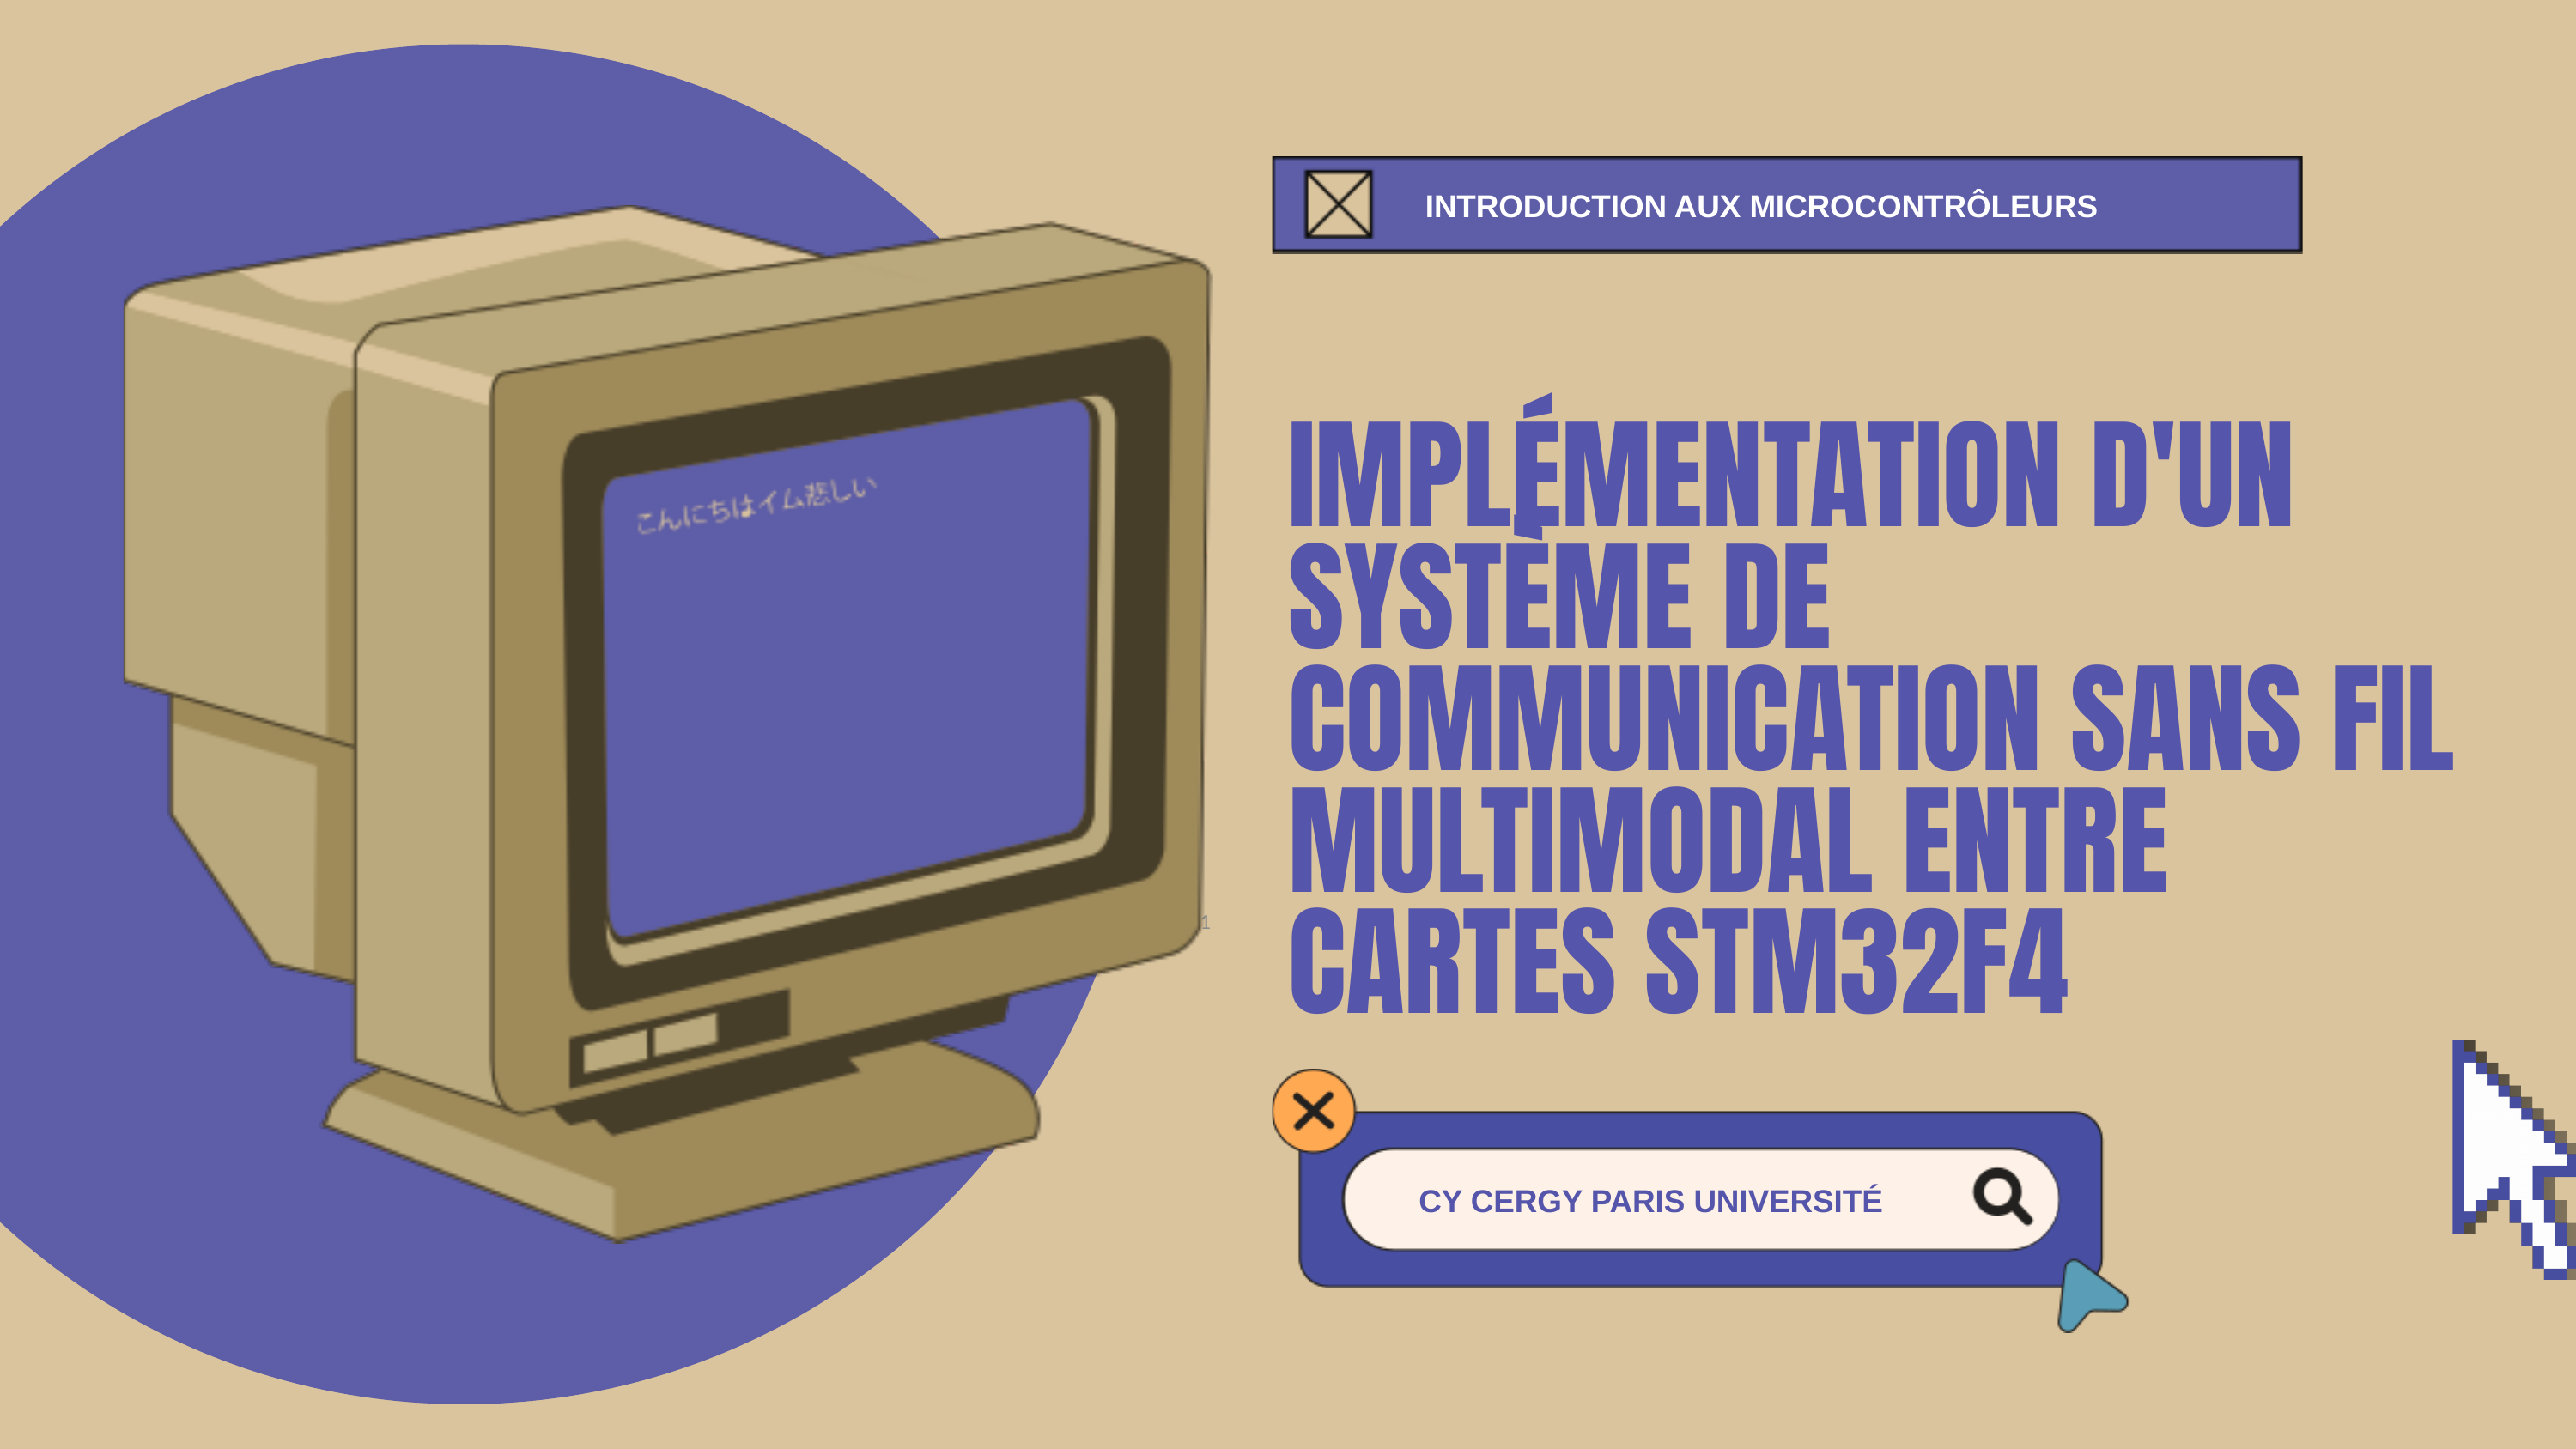

INTRODUCTION AUX MICROCONTRÔLEURS

IMPLÉMENTATION D'UN SYSTÈME DE COMMUNICATION SANS FIL MULTIMODAL ENTRE CARTES STM32F4

1

CY CERGY PARIS UNIVERSITÉ